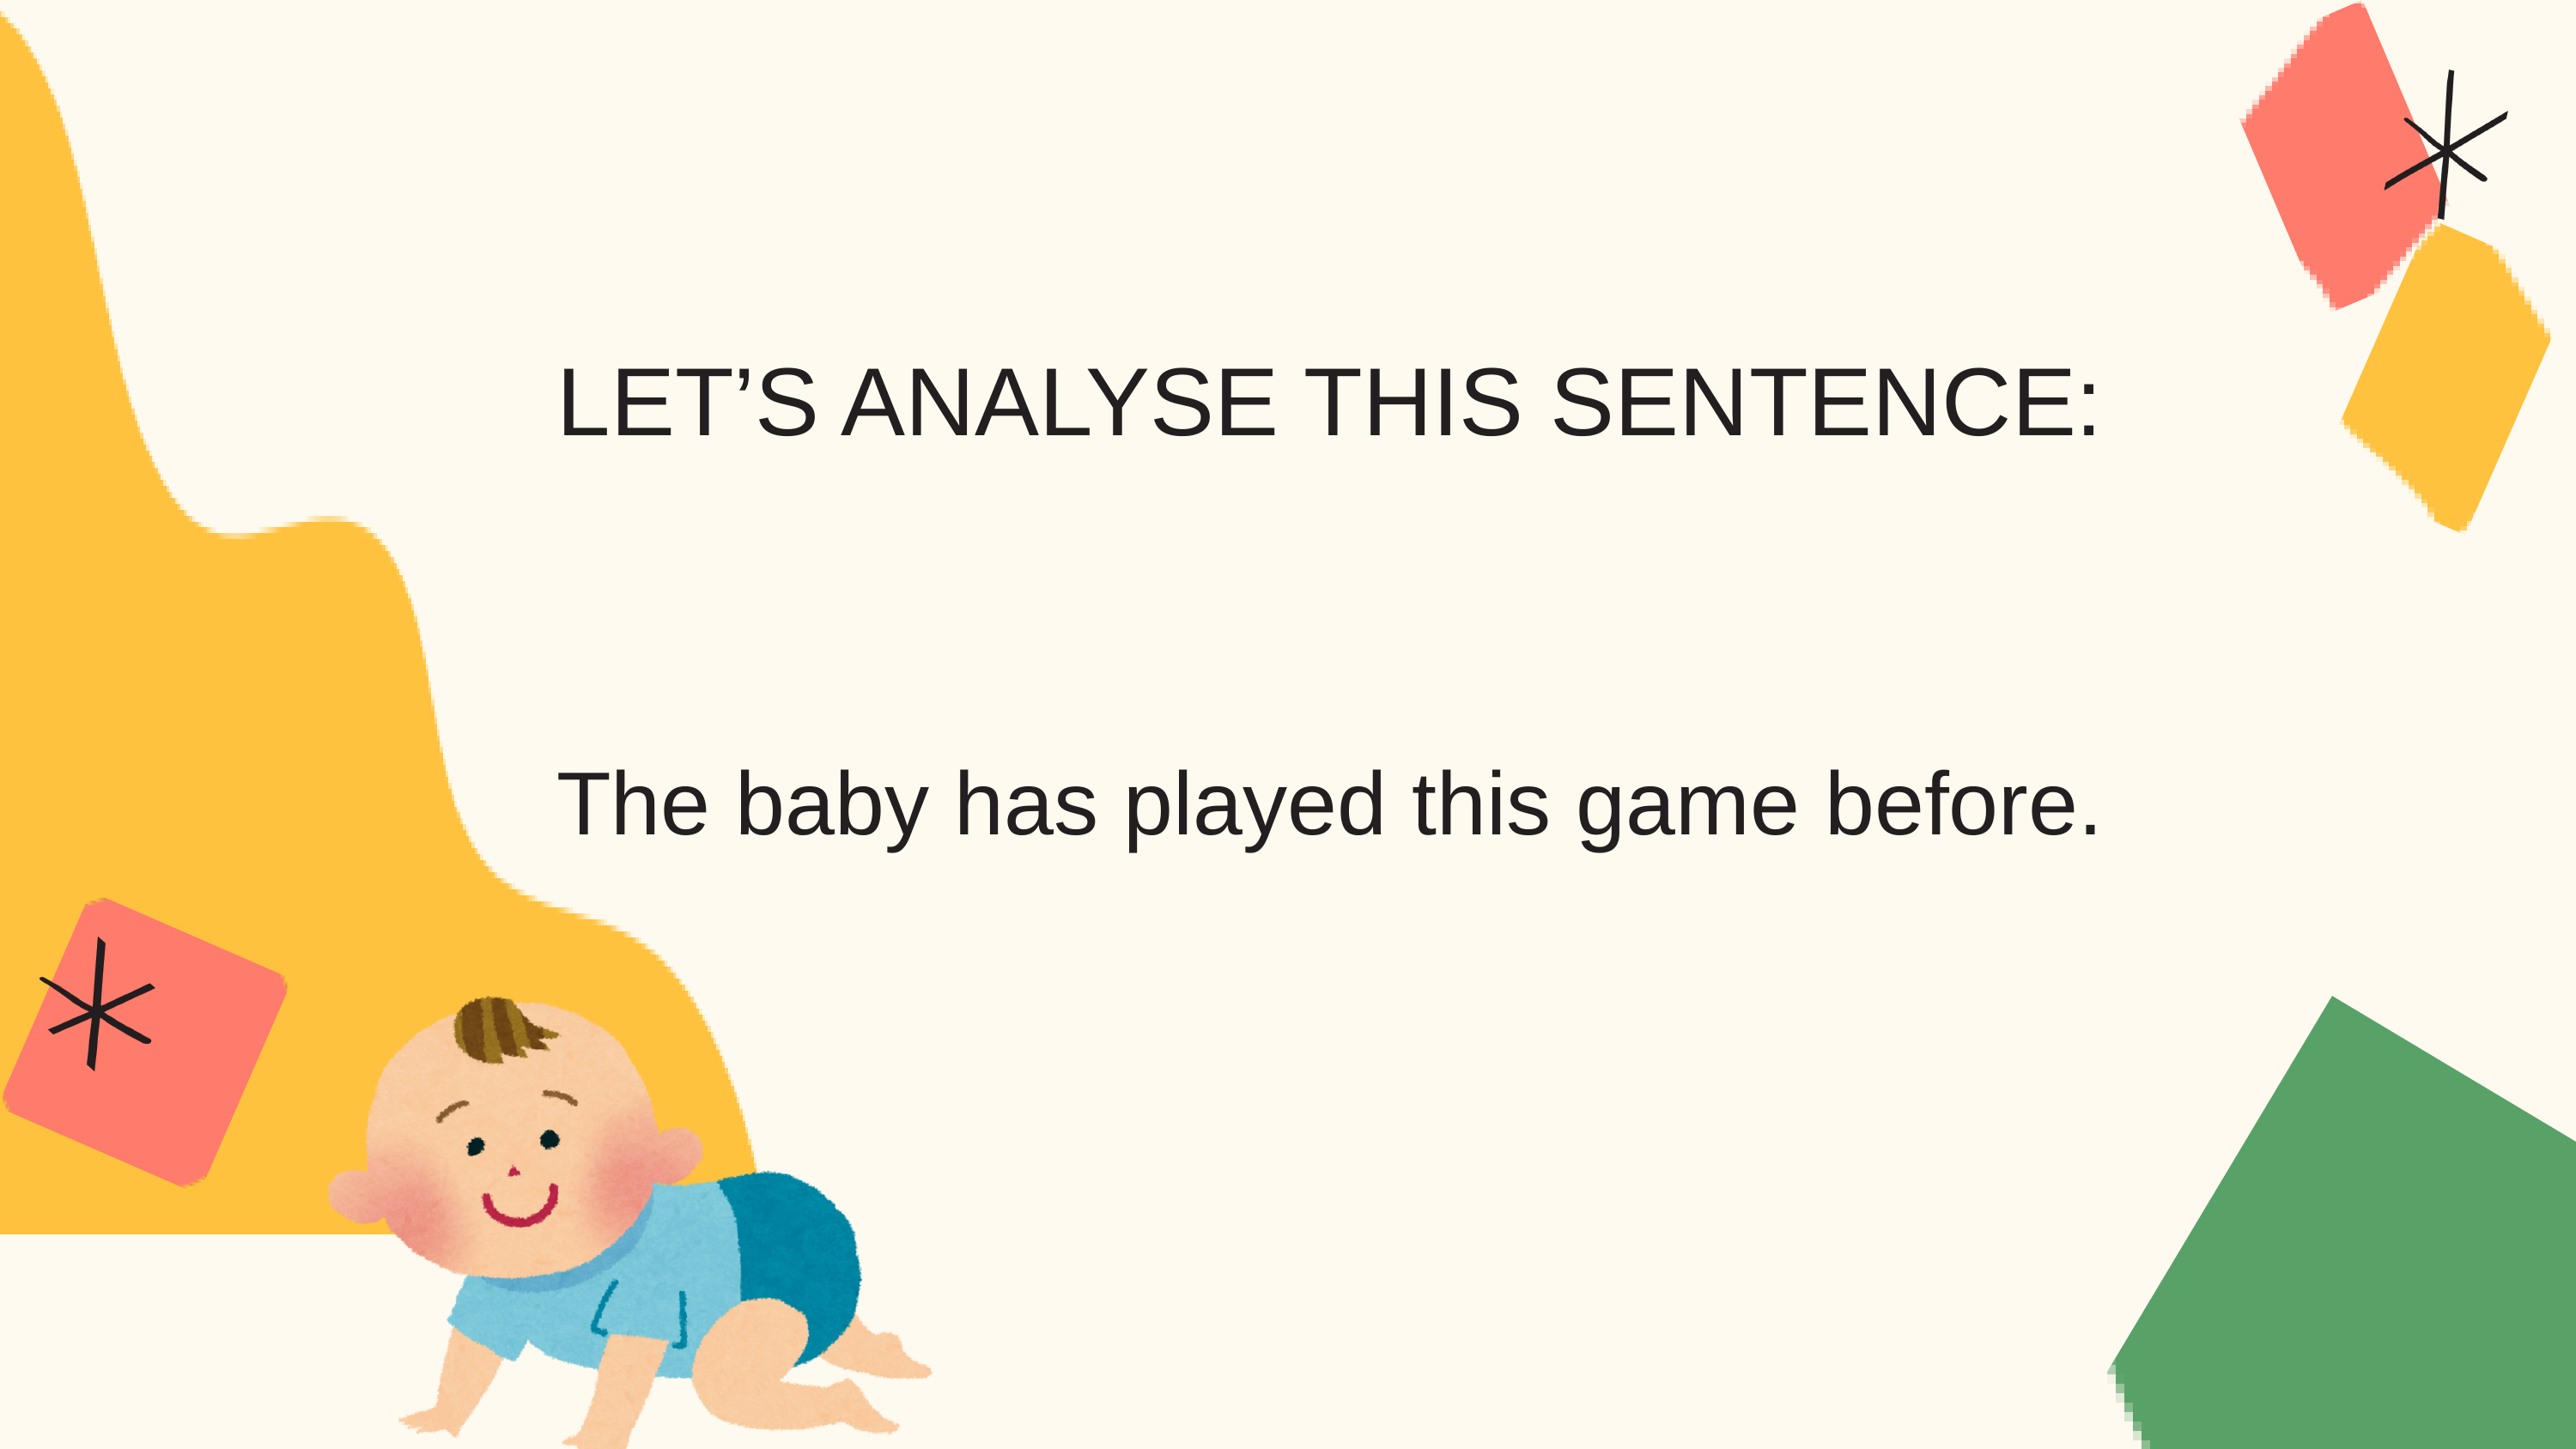

LET’S ANALYSE THIS SENTENCE:

The baby has played this game before.